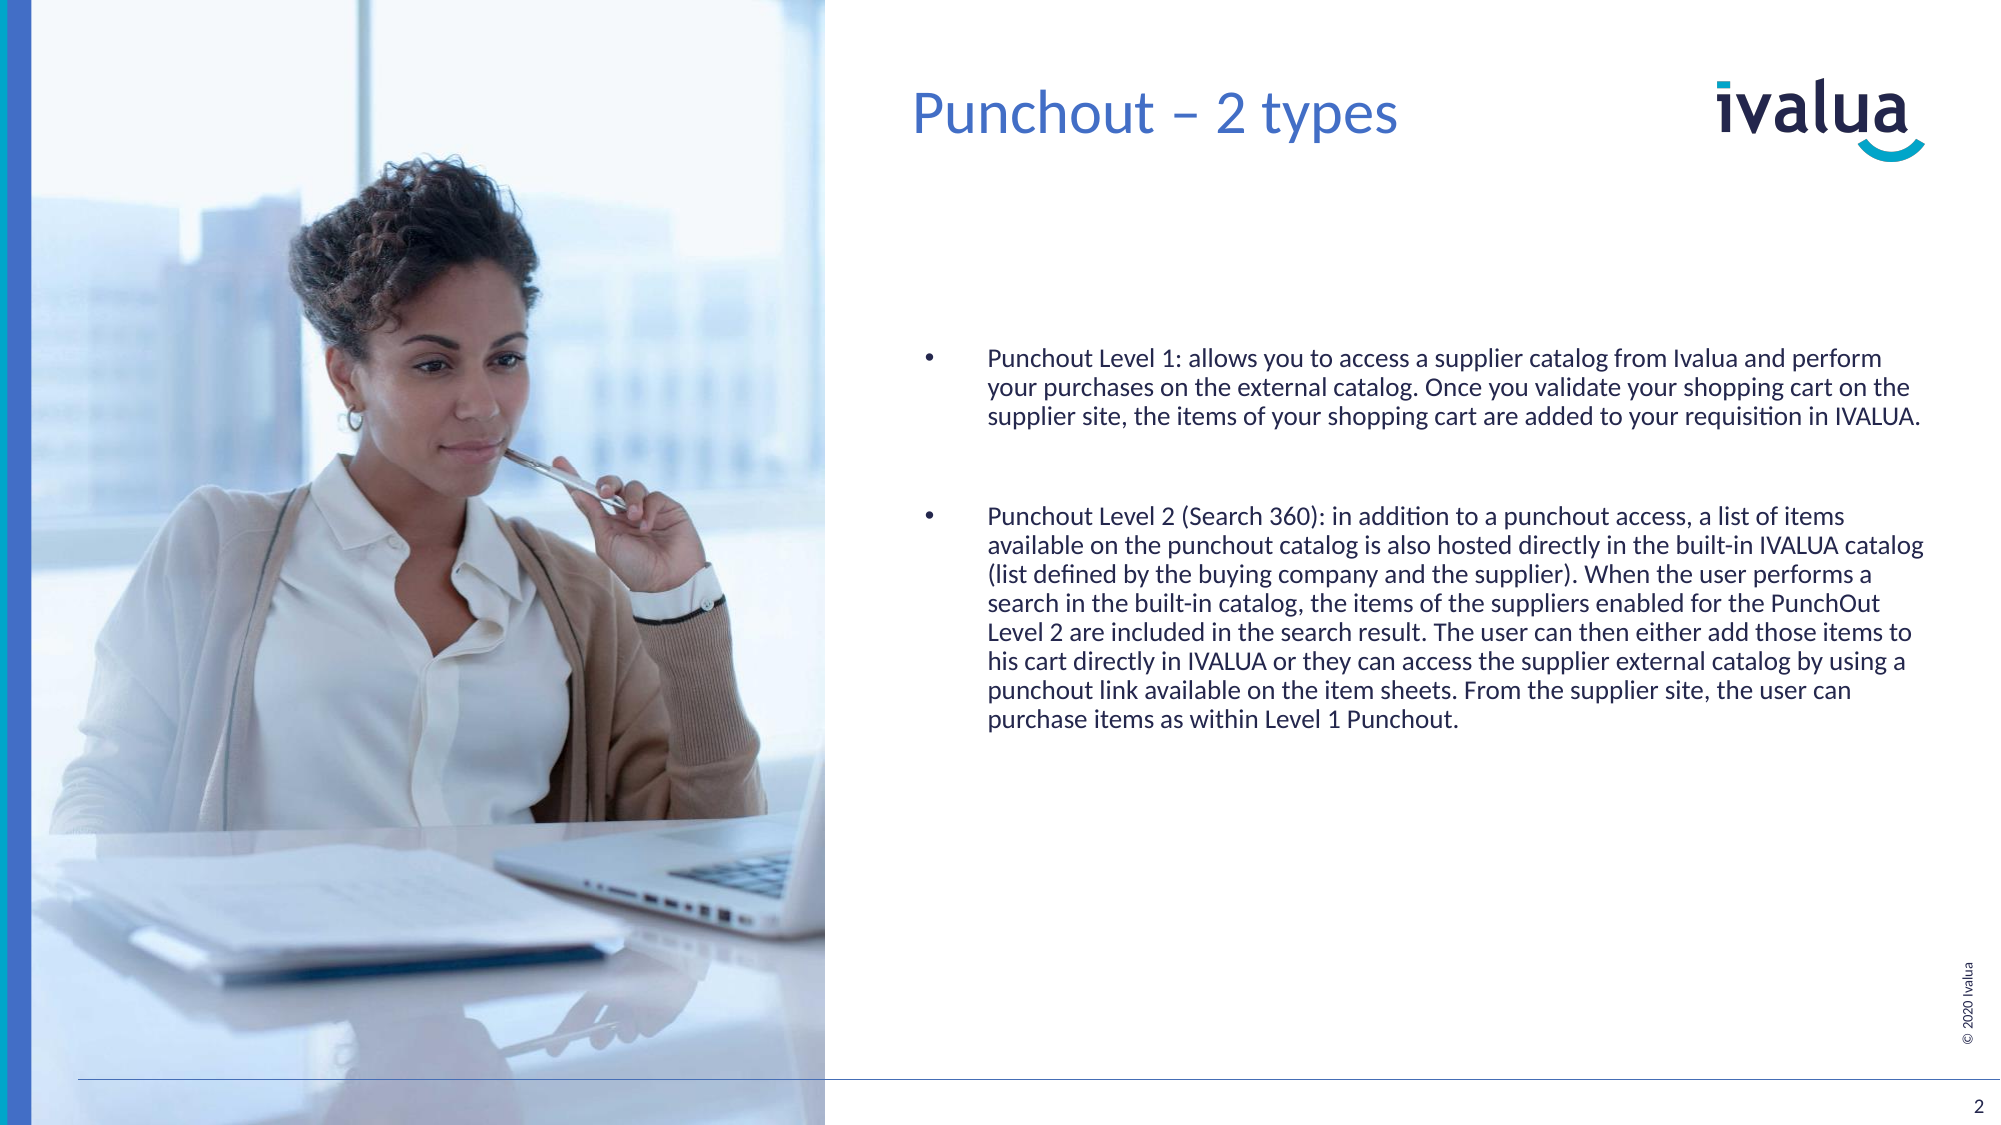

# Punchout – 2 types

Punchout Level 1: allows you to access a supplier catalog from Ivalua and perform your purchases on the external catalog. Once you validate your shopping cart on the supplier site, the items of your shopping cart are added to your requisition in IVALUA.

Punchout Level 2 (Search 360): in addition to a punchout access, a list of items available on the punchout catalog is also hosted directly in the built-in IVALUA catalog (list defined by the buying company and the supplier). When the user performs a search in the built-in catalog, the items of the suppliers enabled for the PunchOut Level 2 are included in the search result. The user can then either add those items to his cart directly in IVALUA or they can access the supplier external catalog by using a punchout link available on the item sheets. From the supplier site, the user can purchase items as within Level 1 Punchout.